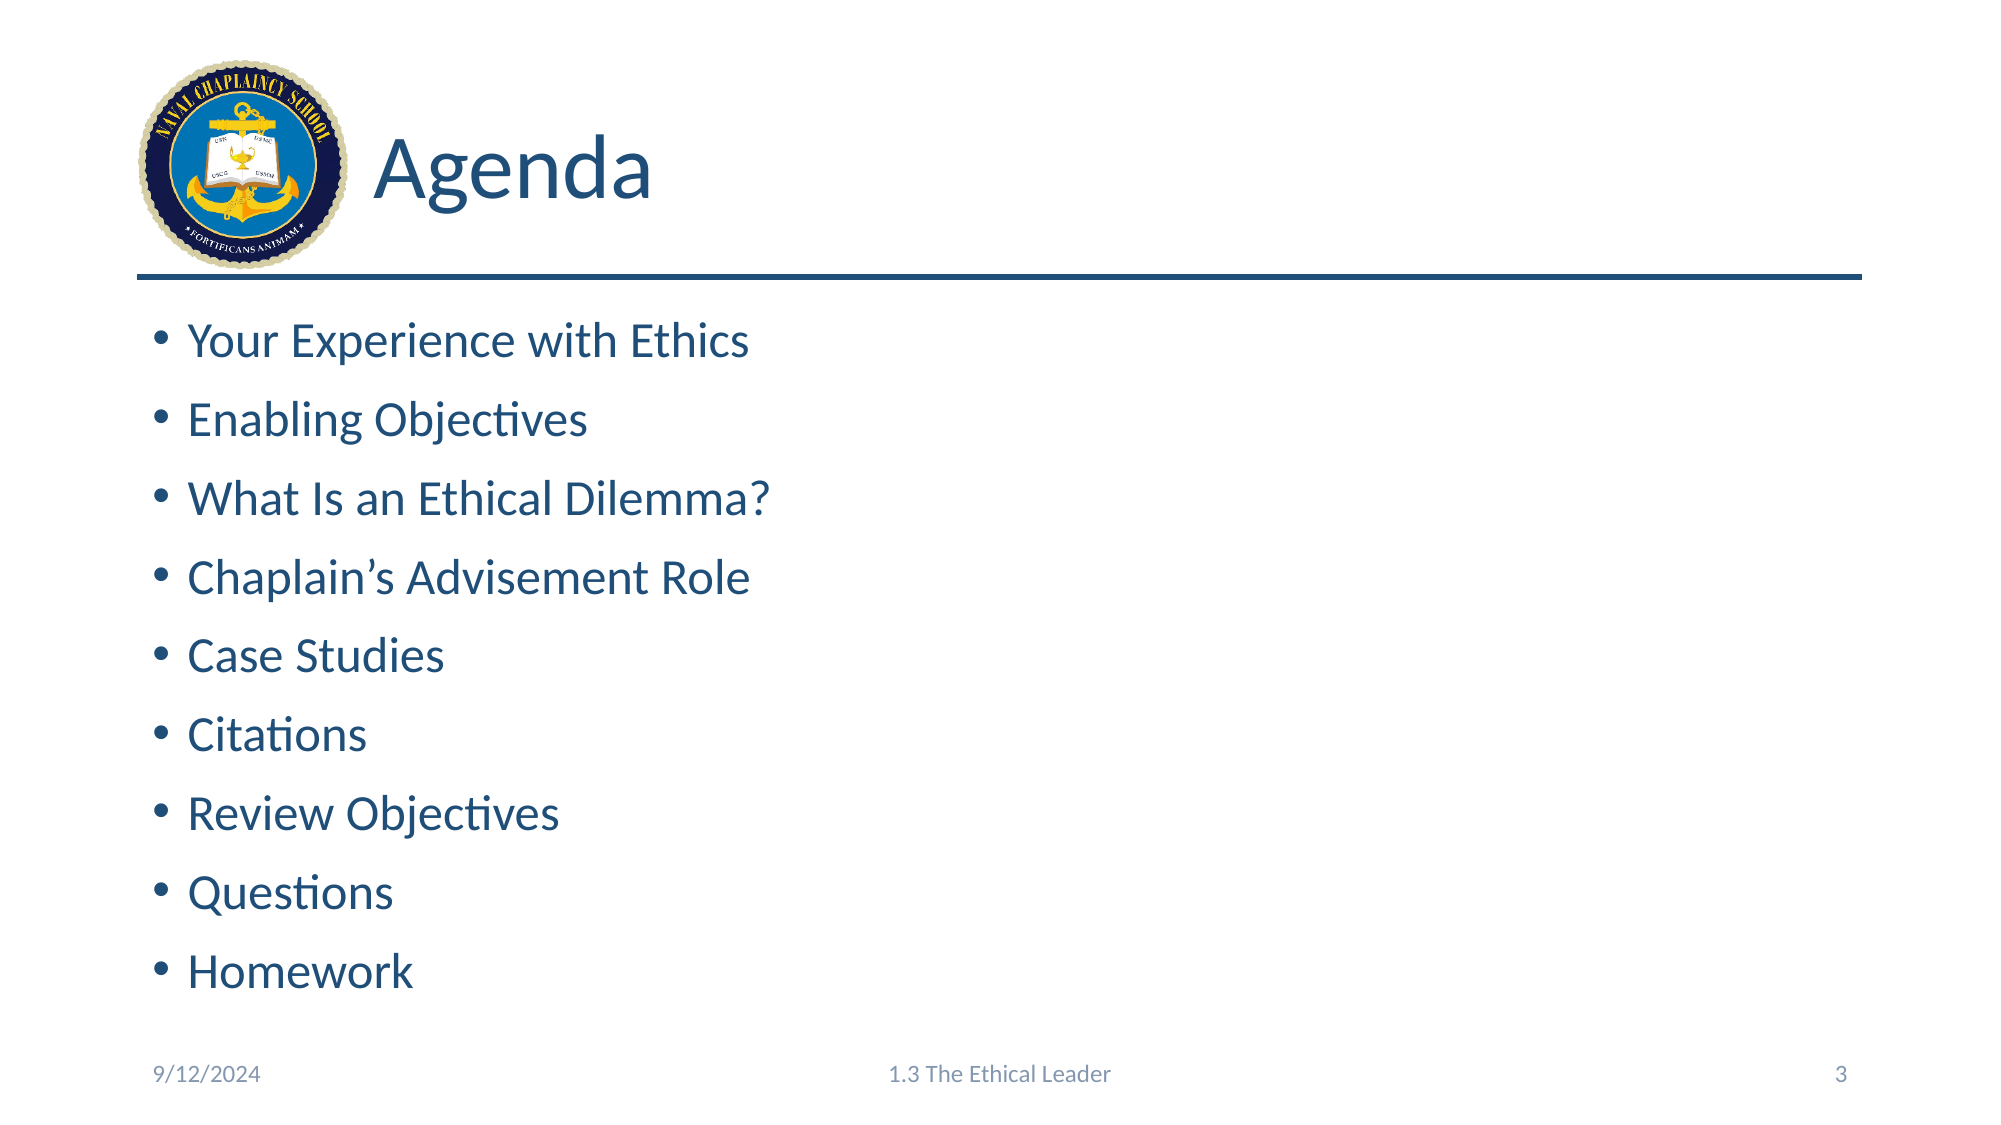

# Agenda
Your Experience with Ethics
Enabling Objectives
What Is an Ethical Dilemma?
Chaplain’s Advisement Role
Case Studies
Citations
Review Objectives
Questions
Homework
9/12/2024
1.3 The Ethical Leader
3